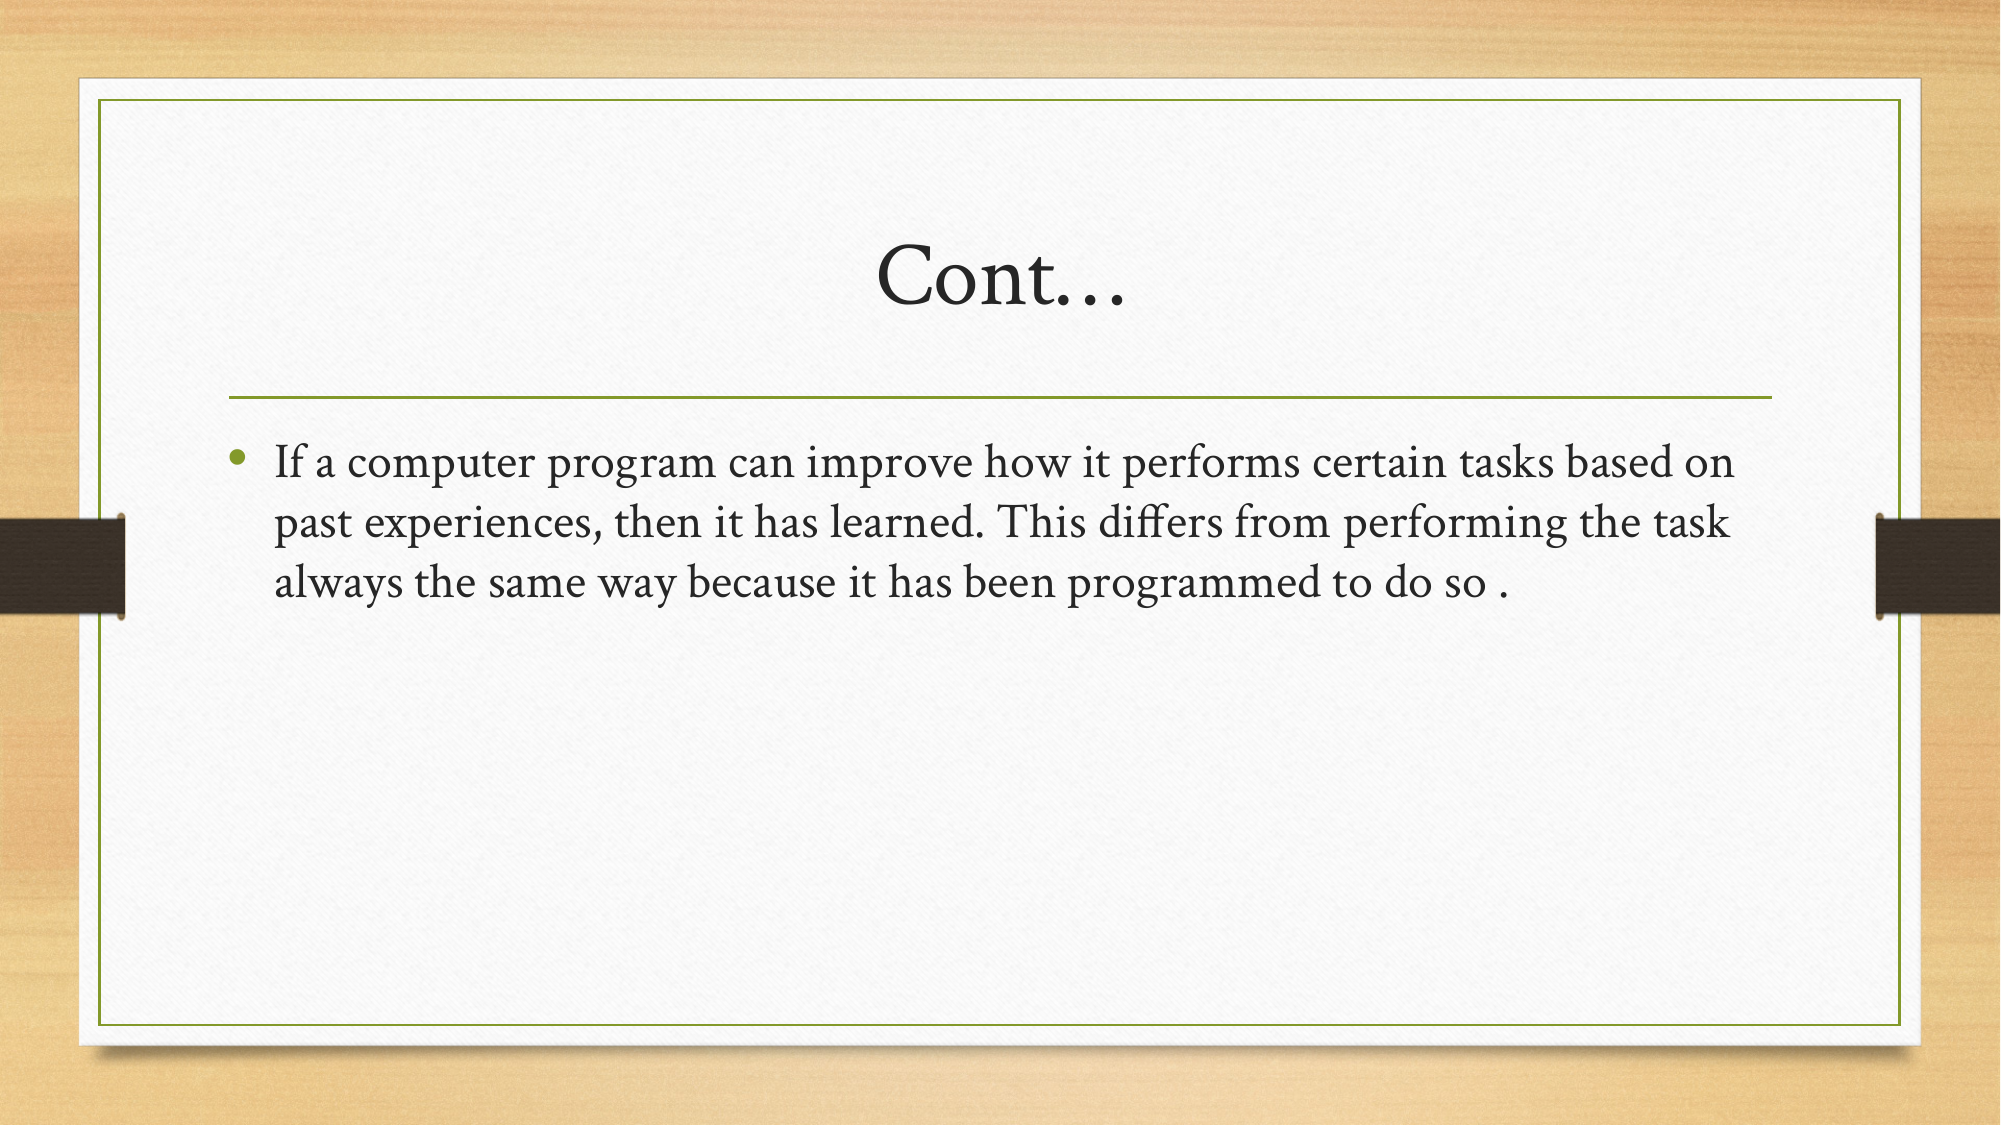

# Cont…
If a computer program can improve how it performs certain tasks based on past experiences, then it has learned. This differs from performing the task always the same way because it has been programmed to do so .